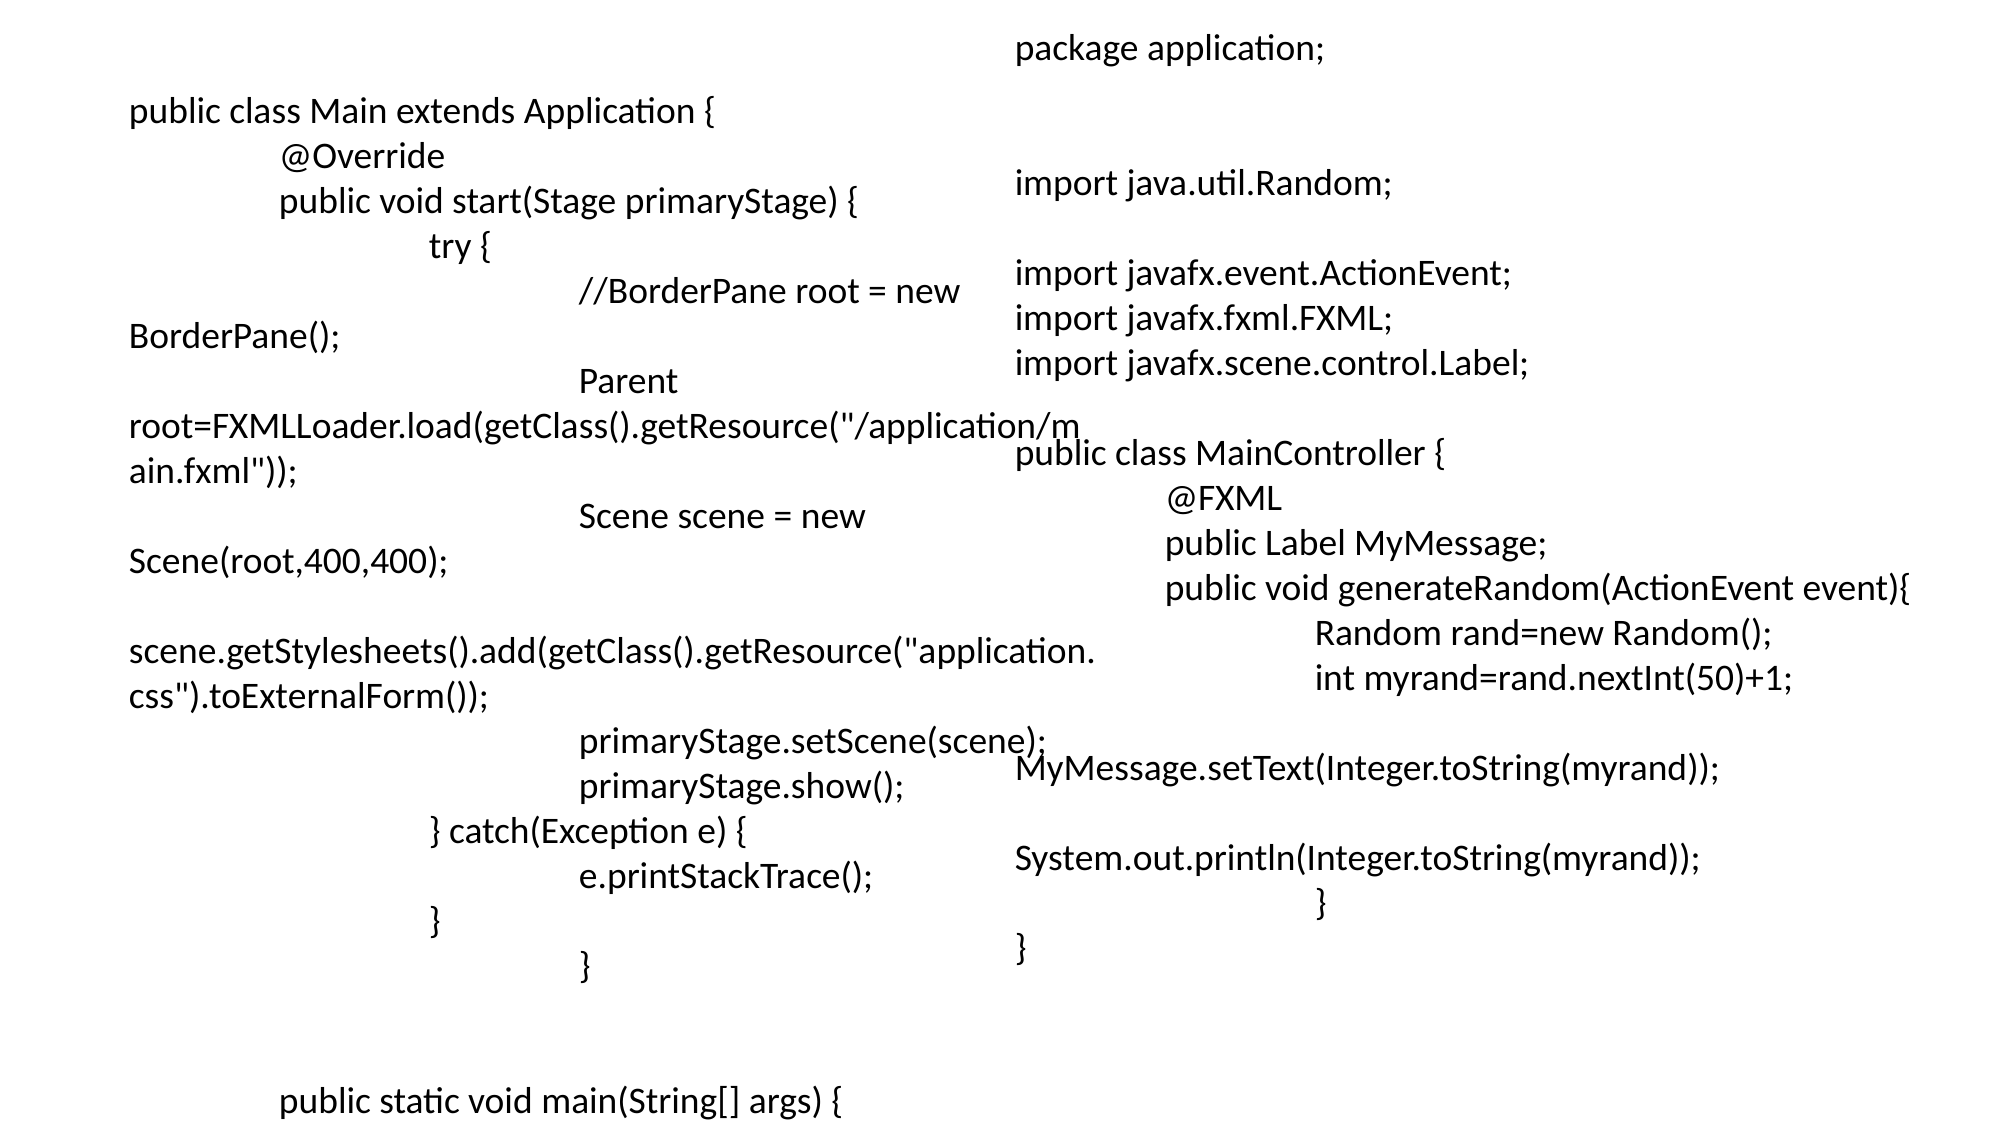

package application;

import javafx.application.Application;
import javafx.fxml.FXMLLoader;
import javafx.stage.Stage;
import javafx.scene.Parent;
import javafx.scene.Scene;

public class Main extends Application {
	@Override
	public void start(Stage primaryStage) {
		try {
			//BorderPane root = new BorderPane();
			Parent root=FXMLLoader.load(getClass().getResource("/application/main.fxml"));
			Scene scene = new Scene(root,400,400);
			scene.getStylesheets().add(getClass().getResource("application.css").toExternalForm());
			primaryStage.setScene(scene);
			primaryStage.show();
		} catch(Exception e) {
			e.printStackTrace();
		}
			}

	public static void main(String[] args) {
		launch(args);
	}
}
package application;

import java.util.Random;

import javafx.event.ActionEvent;
import javafx.fxml.FXML;
import javafx.scene.control.Label;

public class MainController {
	@FXML
	public Label MyMessage;
	public void generateRandom(ActionEvent event){
		Random rand=new Random();
		int myrand=rand.nextInt(50)+1;
		MyMessage.setText(Integer.toString(myrand));
		System.out.println(Integer.toString(myrand));
		}
}